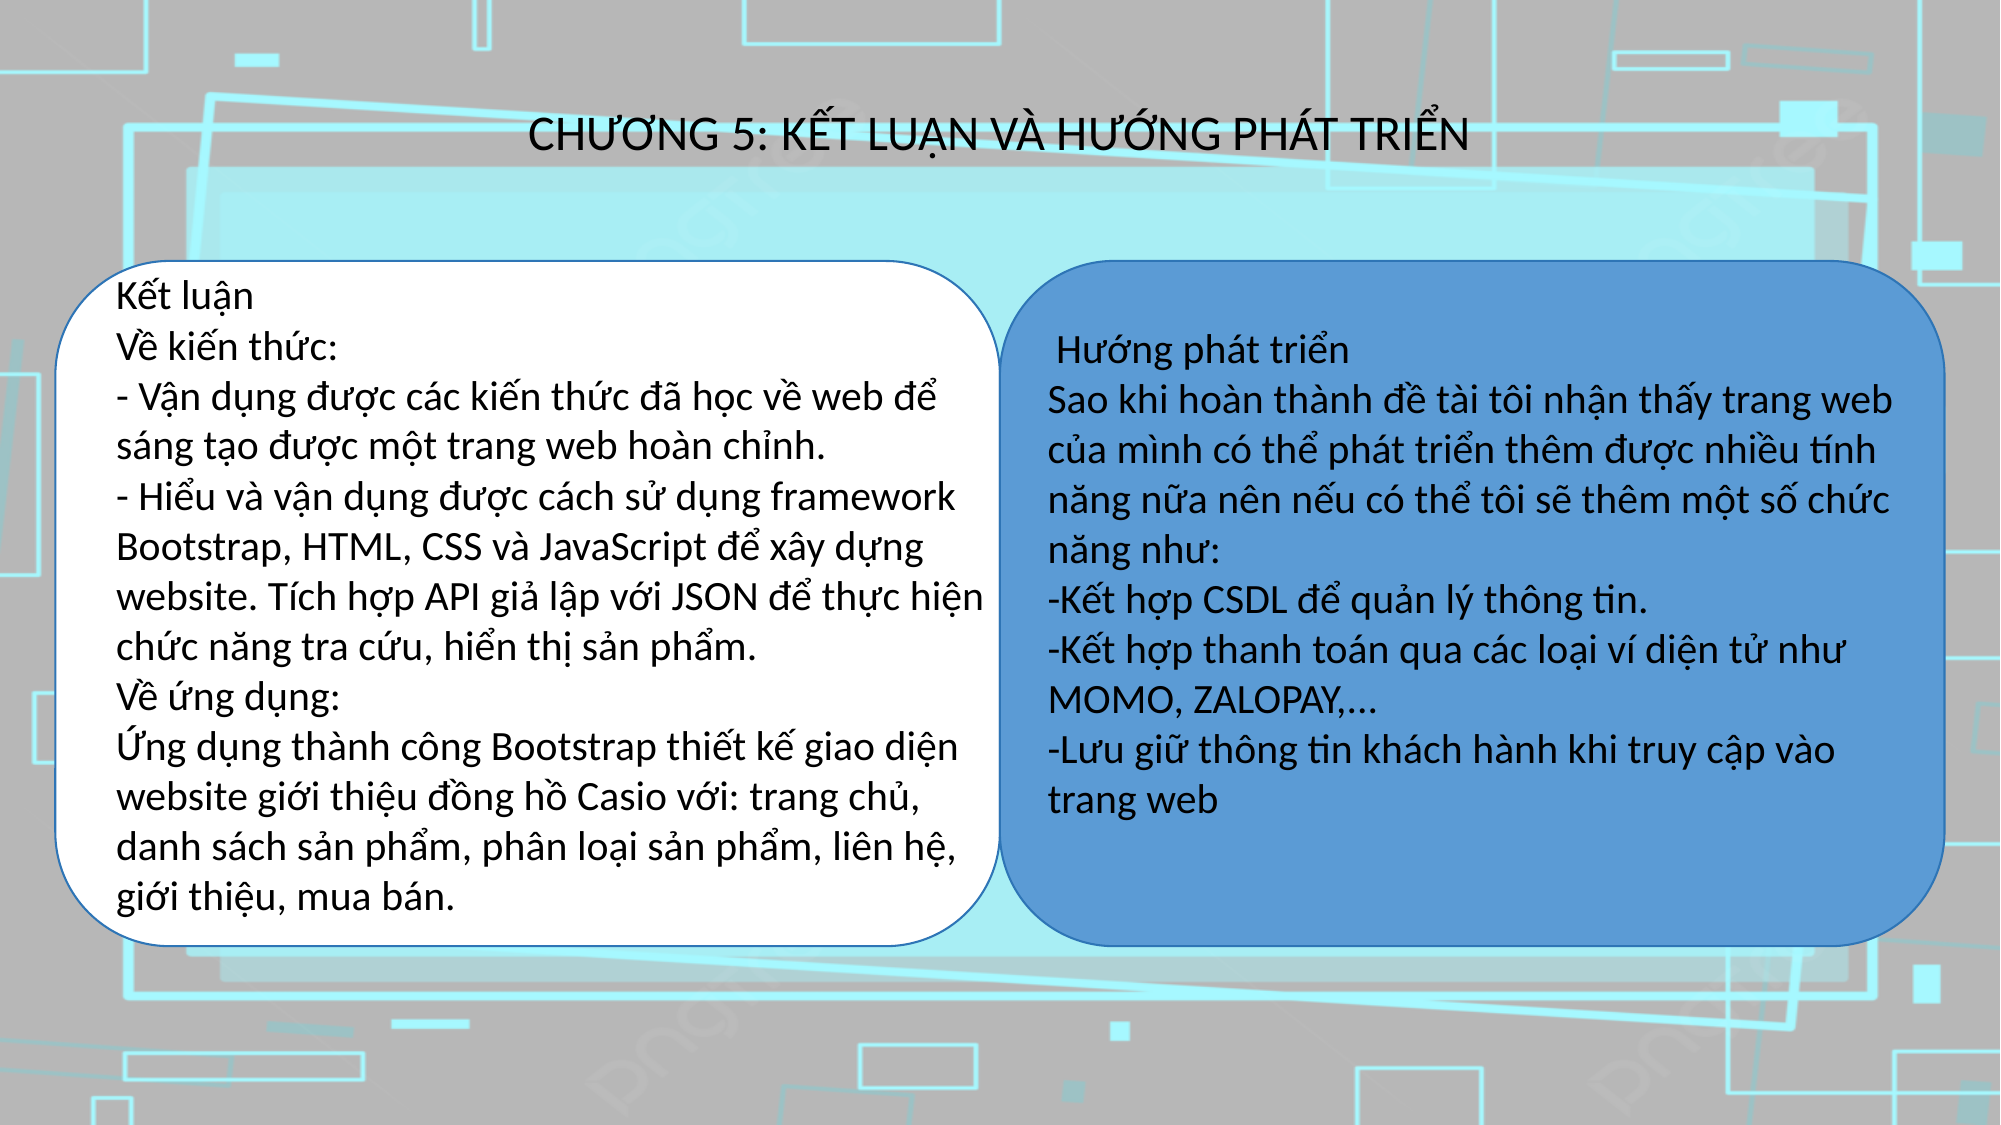

CHƯƠNG 5: KẾT LUẬN VÀ HƯỚNG PHÁT TRIỂN

Kết luận
Về kiến thức:
- Vận dụng được các kiến thức đã học về web để sáng tạo được một trang web hoàn chỉnh.
- Hiểu và vận dụng được cách sử dụng framework Bootstrap, HTML, CSS và JavaScript để xây dựng website. Tích hợp API giả lập với JSON để thực hiện chức năng tra cứu, hiển thị sản phẩm.
Về ứng dụng:
Ứng dụng thành công Bootstrap thiết kế giao diện website giới thiệu đồng hồ Casio với: trang chủ, danh sách sản phẩm, phân loại sản phẩm, liên hệ, giới thiệu, mua bán.

 Hướng phát triển
Sao khi hoàn thành đề tài tôi nhận thấy trang web của mình có thể phát triển thêm được nhiều tính năng nữa nên nếu có thể tôi sẽ thêm một số chức năng như:
-Kết hợp CSDL để quản lý thông tin.
-Kết hợp thanh toán qua các loại ví diện tử như MOMO, ZALOPAY,...
-Lưu giữ thông tin khách hành khi truy cập vào trang web